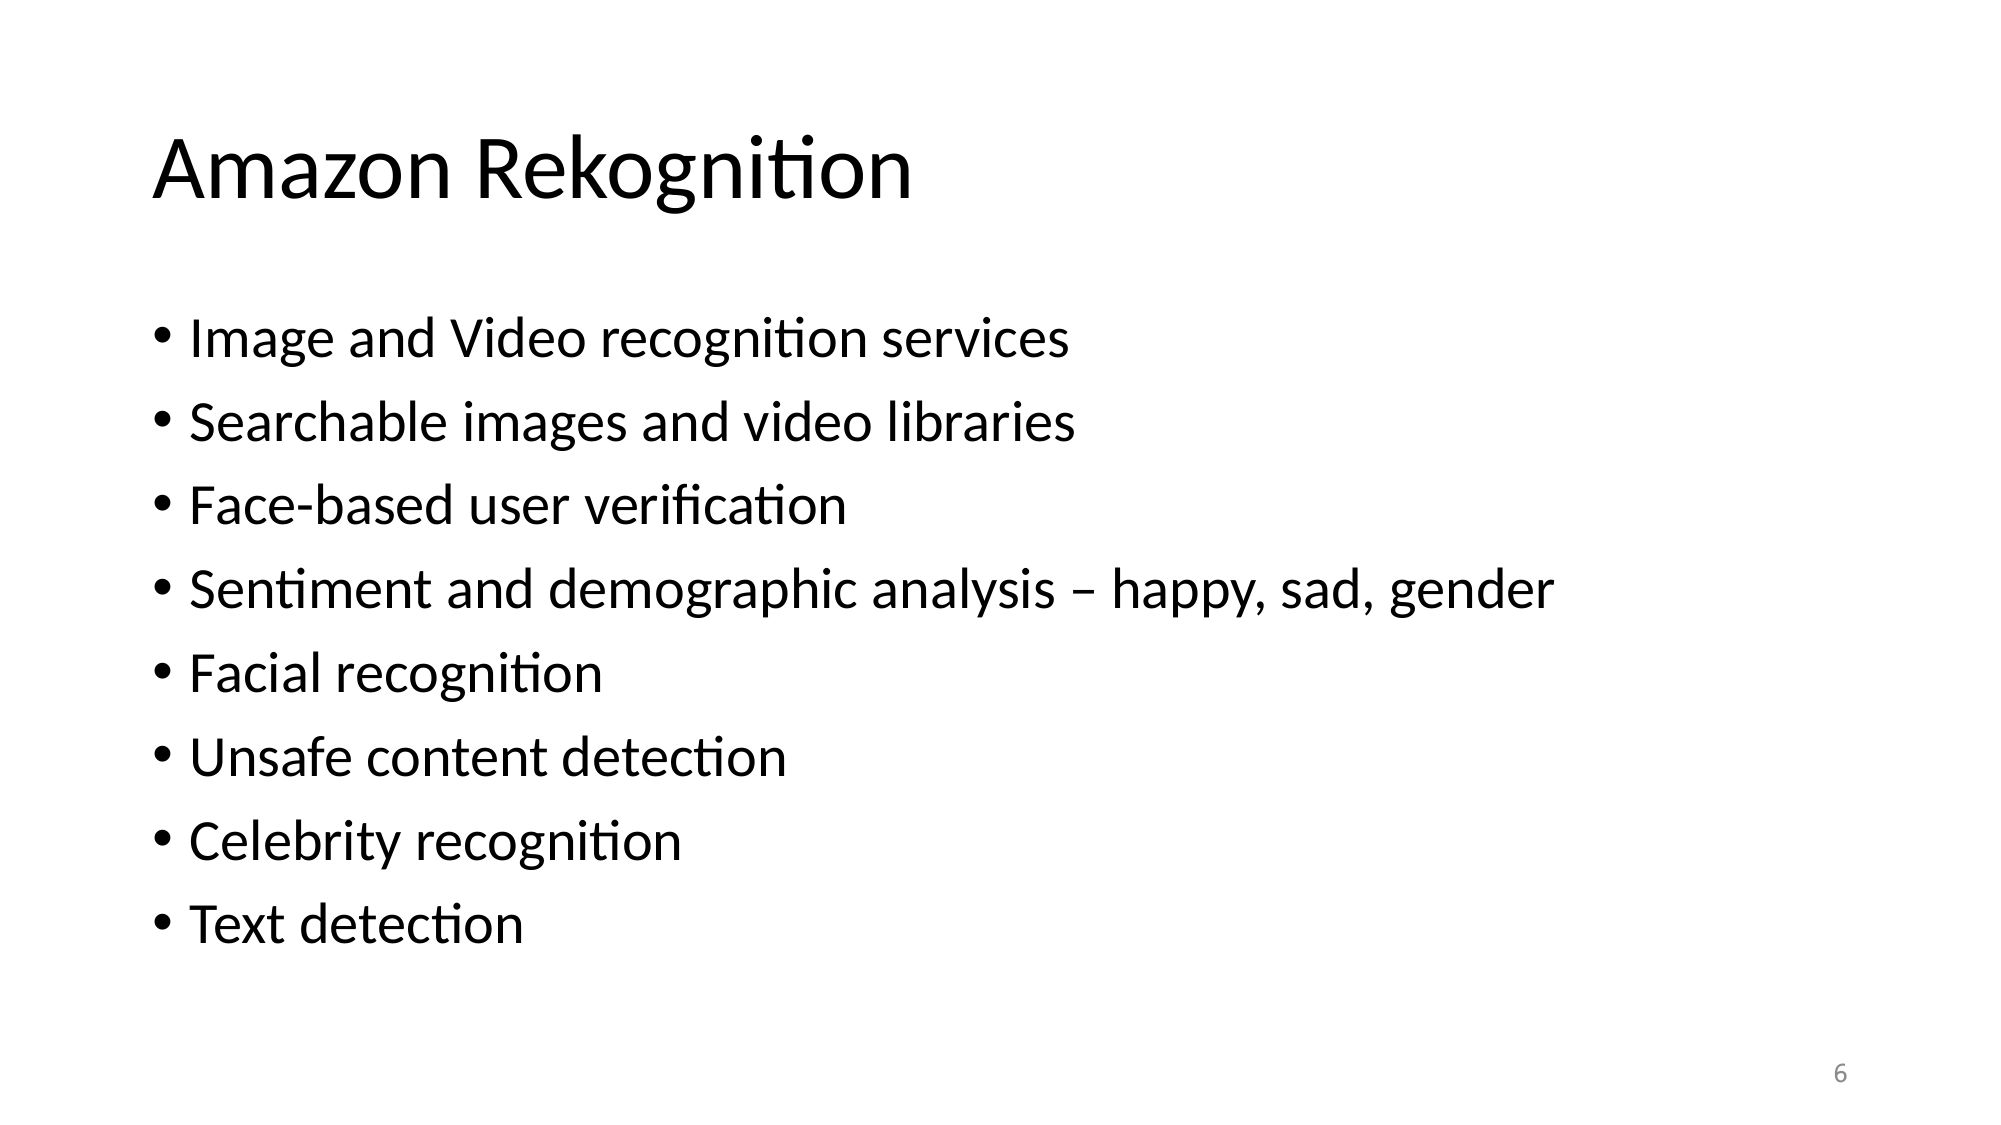

# Amazon Rekognition
Image and Video recognition services
Searchable images and video libraries
Face-based user verification
Sentiment and demographic analysis – happy, sad, gender
Facial recognition
Unsafe content detection
Celebrity recognition
Text detection

6